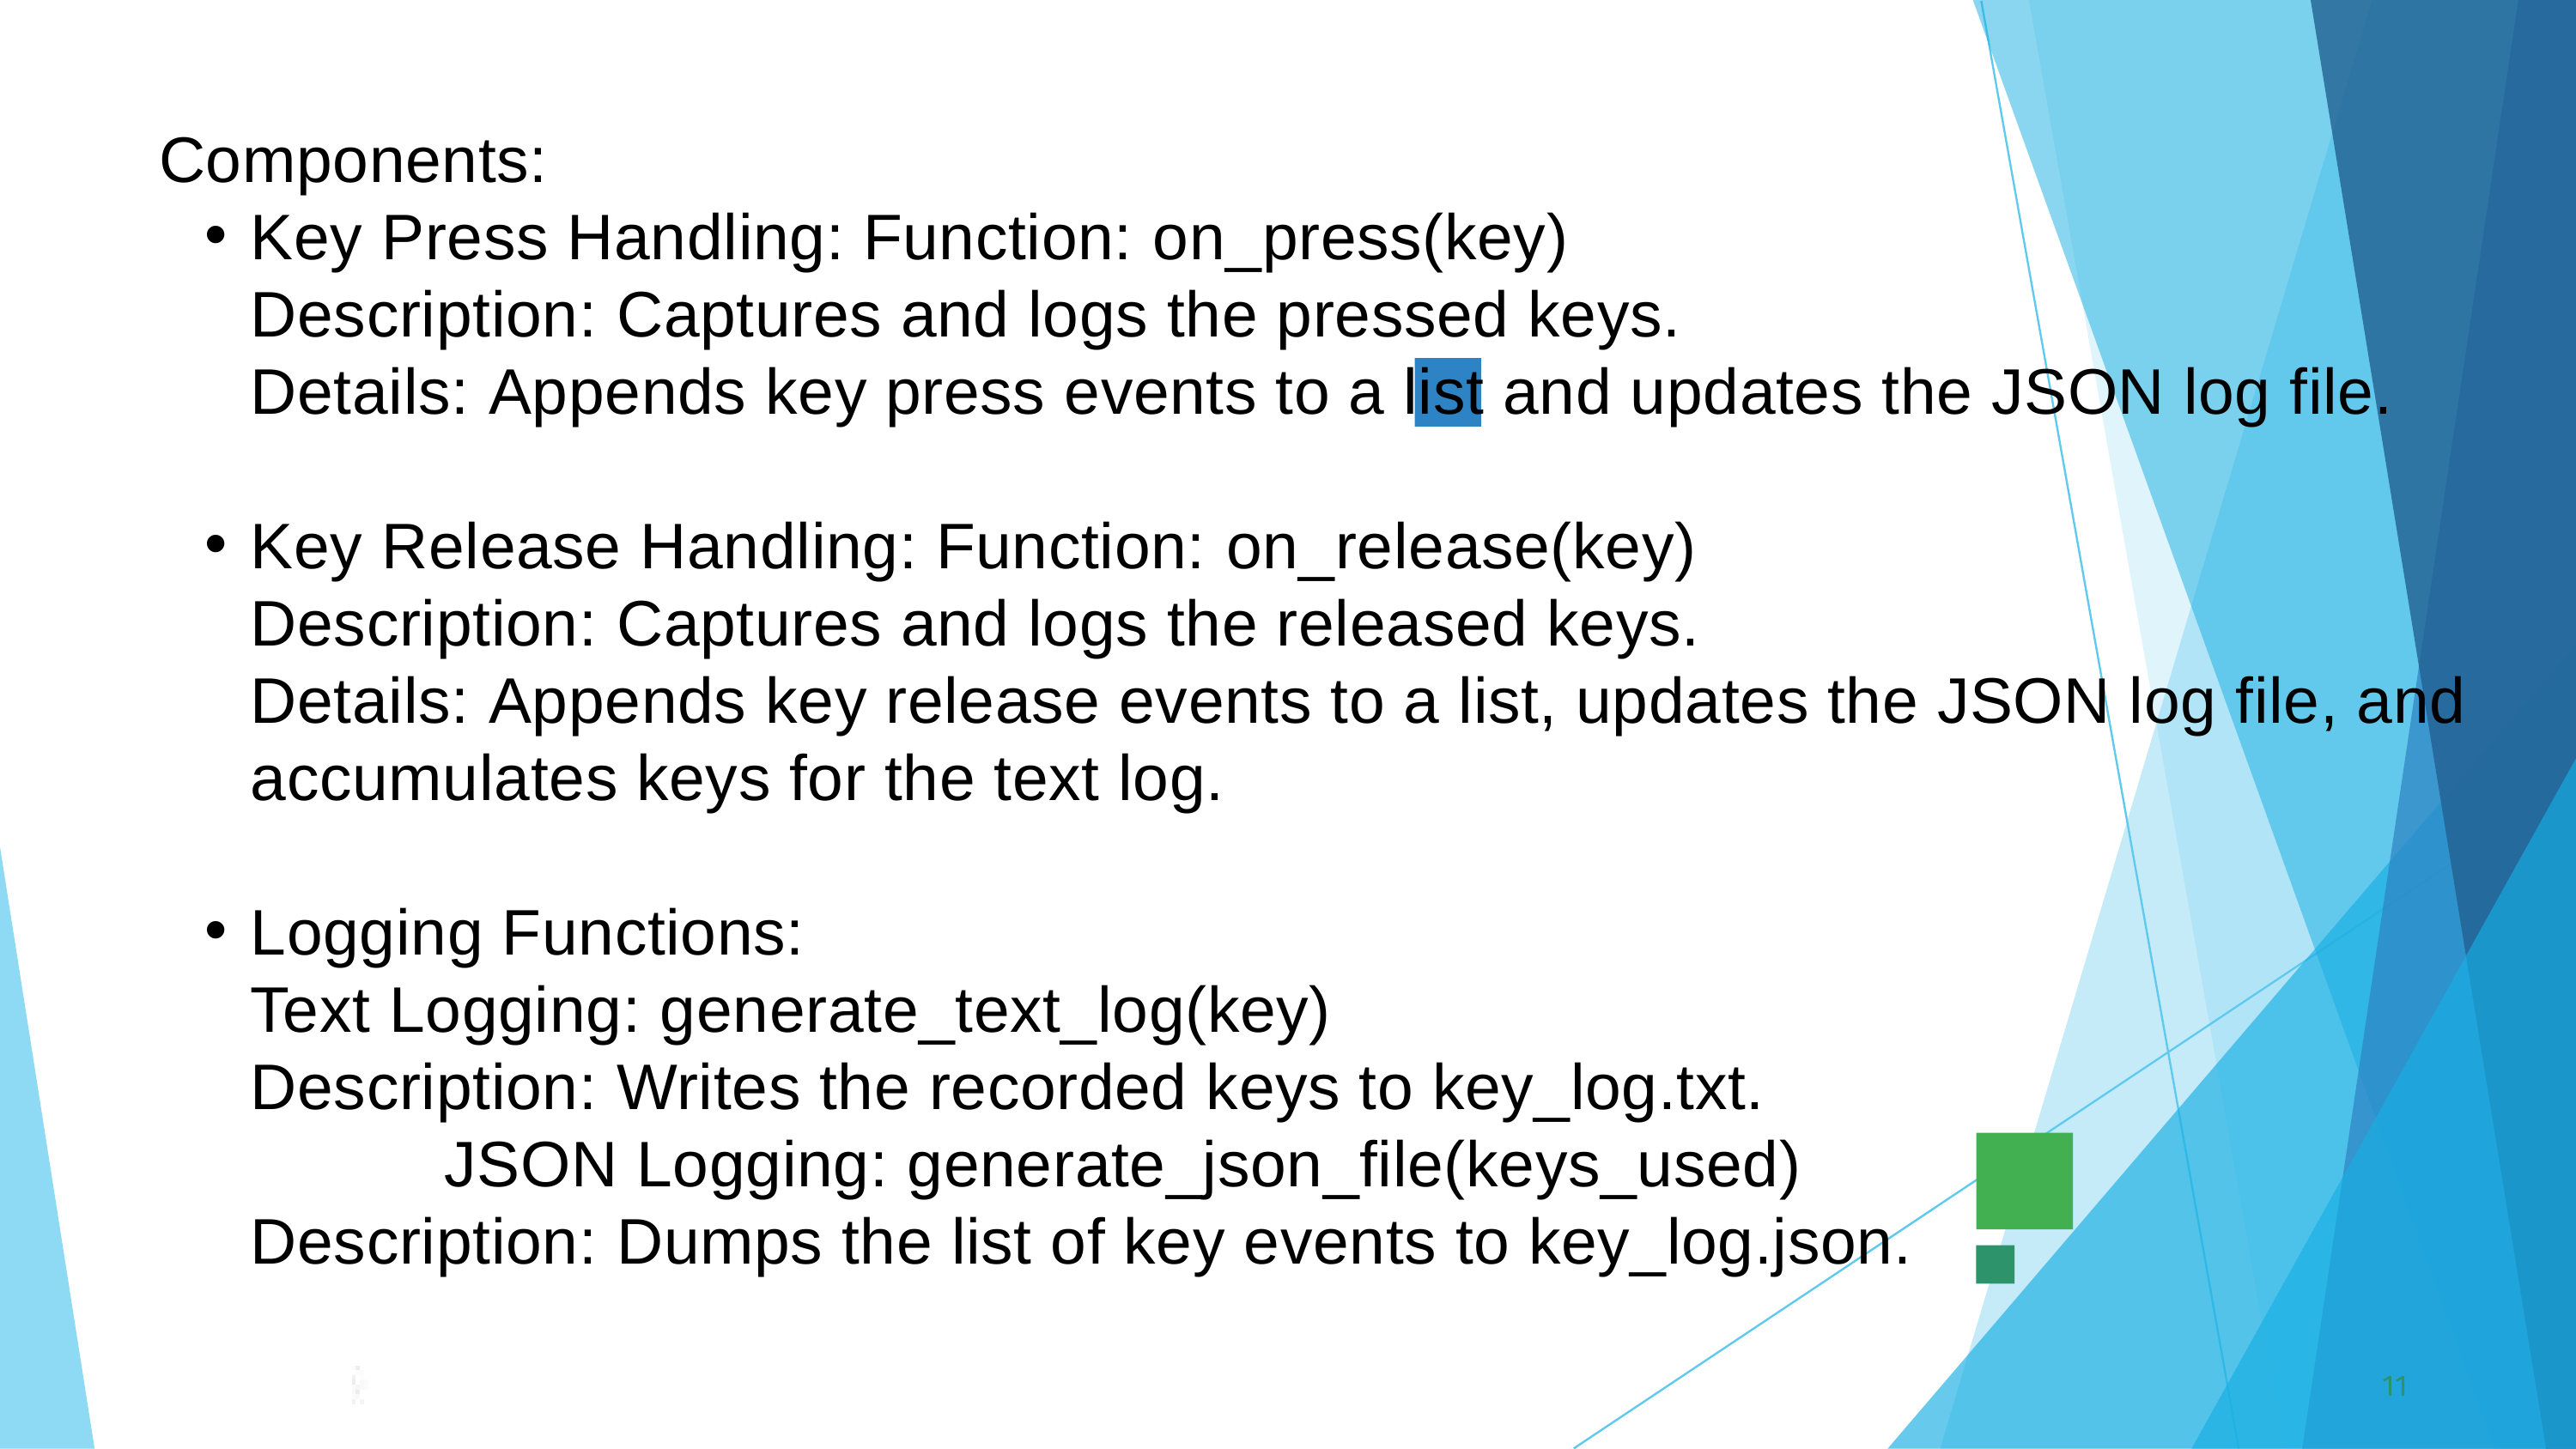

Components:
Key Press Handling: Function: on_press(key)
	Description: Captures and logs the pressed keys.
	Details: Appends key press events to a list and updates the JSON log file.

Key Release Handling: Function: on_release(key)
	Description: Captures and logs the released keys.
	Details: Appends key release events to a list, updates the JSON log file, and 	accumulates keys for the text log.

Logging Functions:
	Text Logging: generate_text_log(key)
	Description: Writes the recorded keys to key_log.txt.
             JSON Logging: generate_json_file(keys_used)
	Description: Dumps the list of key events to key_log.json.

11